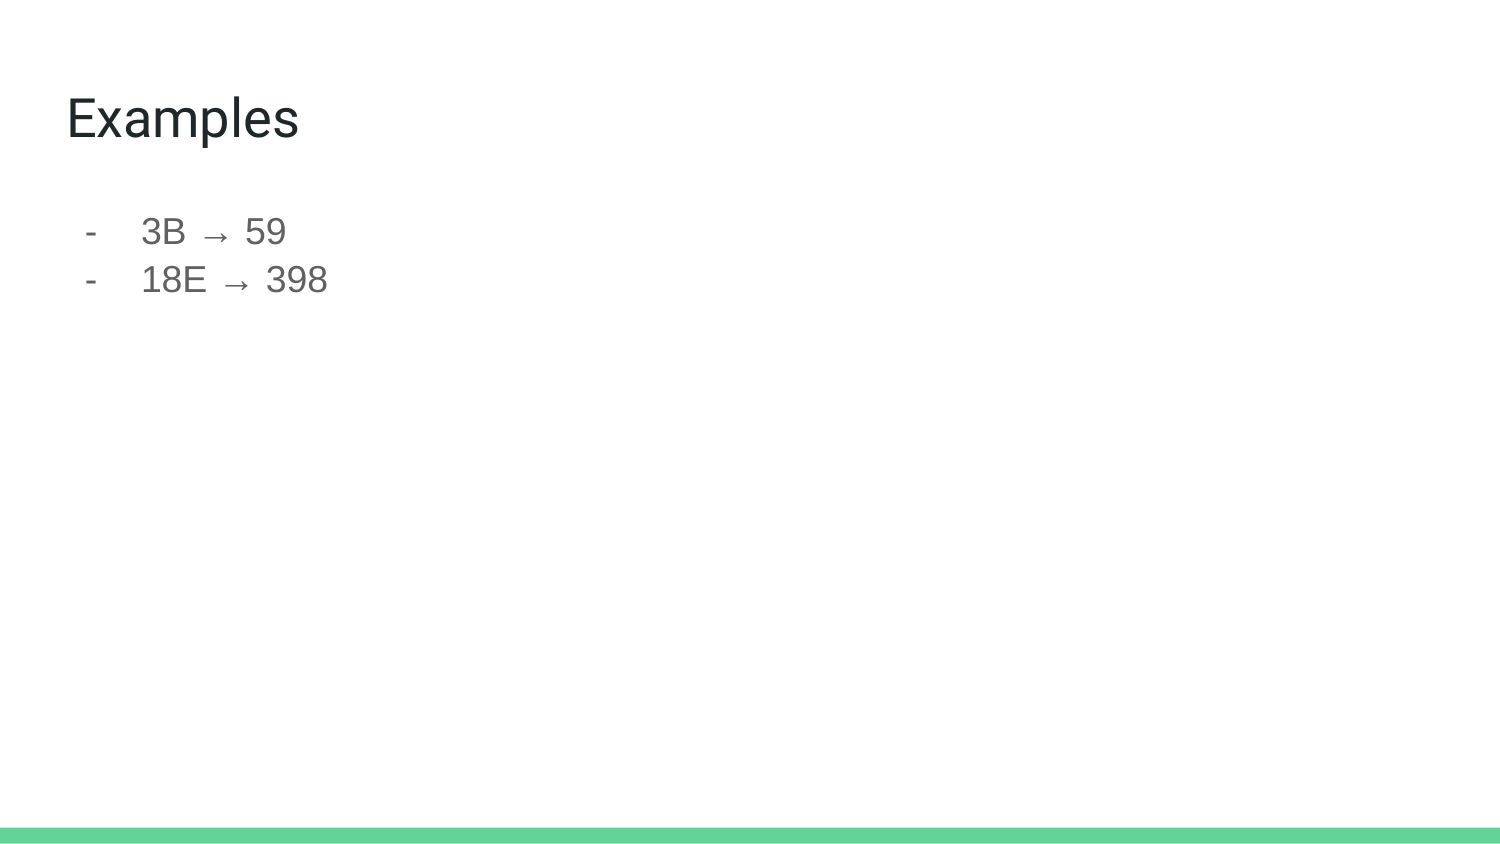

# Examples
3B → 59
18E → 398